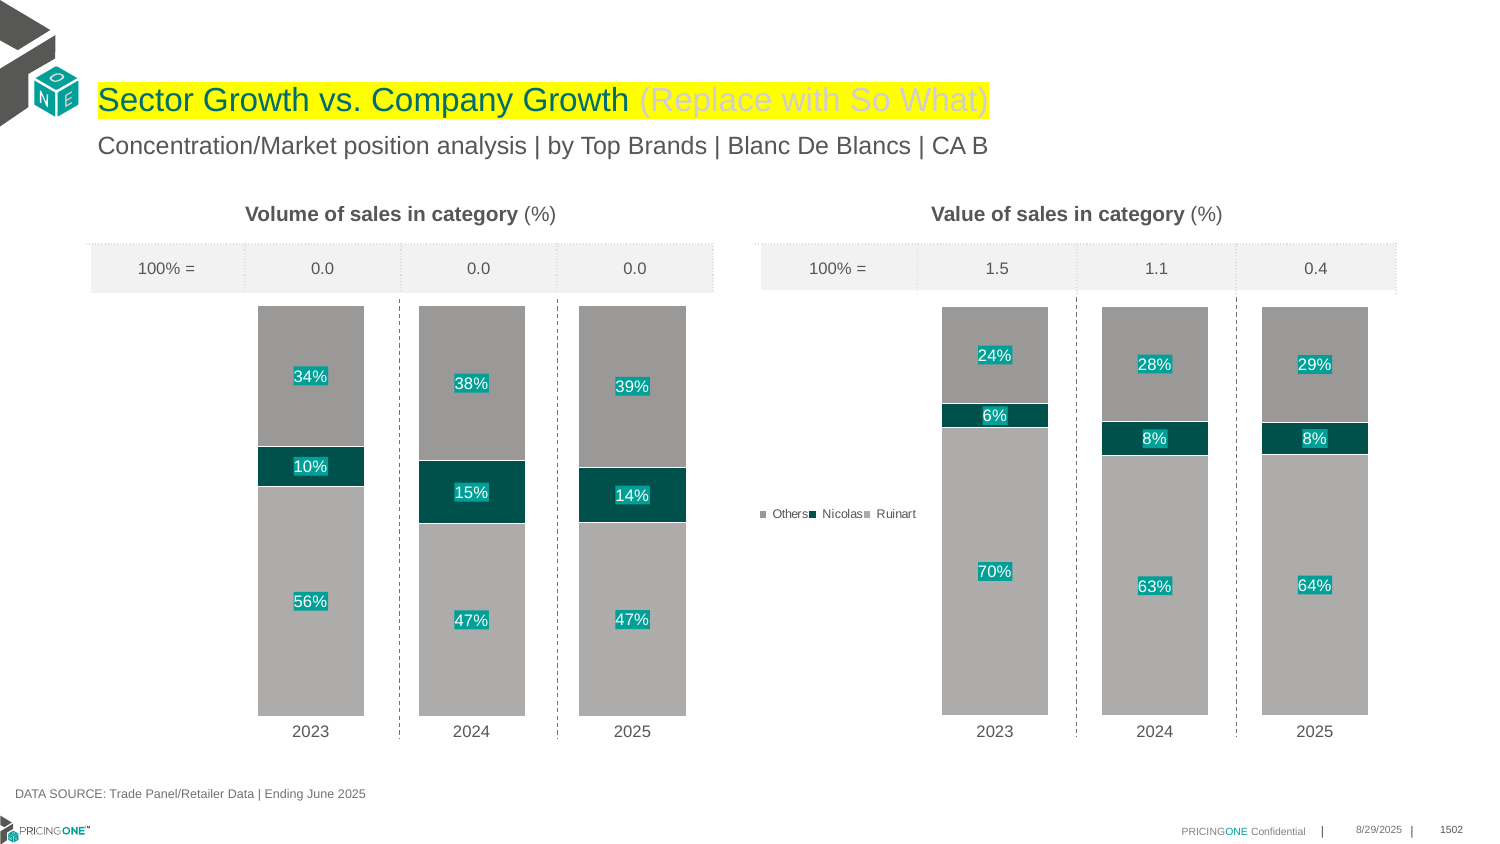

# Sector Growth vs. Company Growth (Replace with So What)
Concentration/Market position analysis | by Top Brands | Blanc De Blancs | CA B
| Volume of sales in category (%) |  |  |  |
| --- | --- | --- | --- |
| 100% = | 0.0 | 0.0 | 0.0 |
| Value of sales in category (%) |  |  |  |
| --- | --- | --- | --- |
| 100% = | 1.5 | 1.1 | 0.4 |

### Chart

| Category | Ruinart | Nicolas | Others |
|---|---|---|---|
| 2023 | 0.5602470979566899 | 0.09646324078473967 | 0.34328966125857036 |
| 2024 | 0.4693609187341106 | 0.15245024984658542 | 0.37818883141930393 |
| 2025 | 0.47045607728600314 | 0.13614917995955966 | 0.3933947427544372 |

### Chart

| Category | Ruinart | Nicolas | Others |
|---|---|---|---|
| 2023 | 0.70374547523938 | 0.05721901701599357 | 0.23903550774462645 |
| 2024 | 0.6342564758438 | 0.08323039756889408 | 0.2825131265873059 |
| 2025 | 0.638235238258029 | 0.07653884868858375 | 0.2852259130533873 |
DATA SOURCE: Trade Panel/Retailer Data | Ending June 2025

8/29/2025
1502